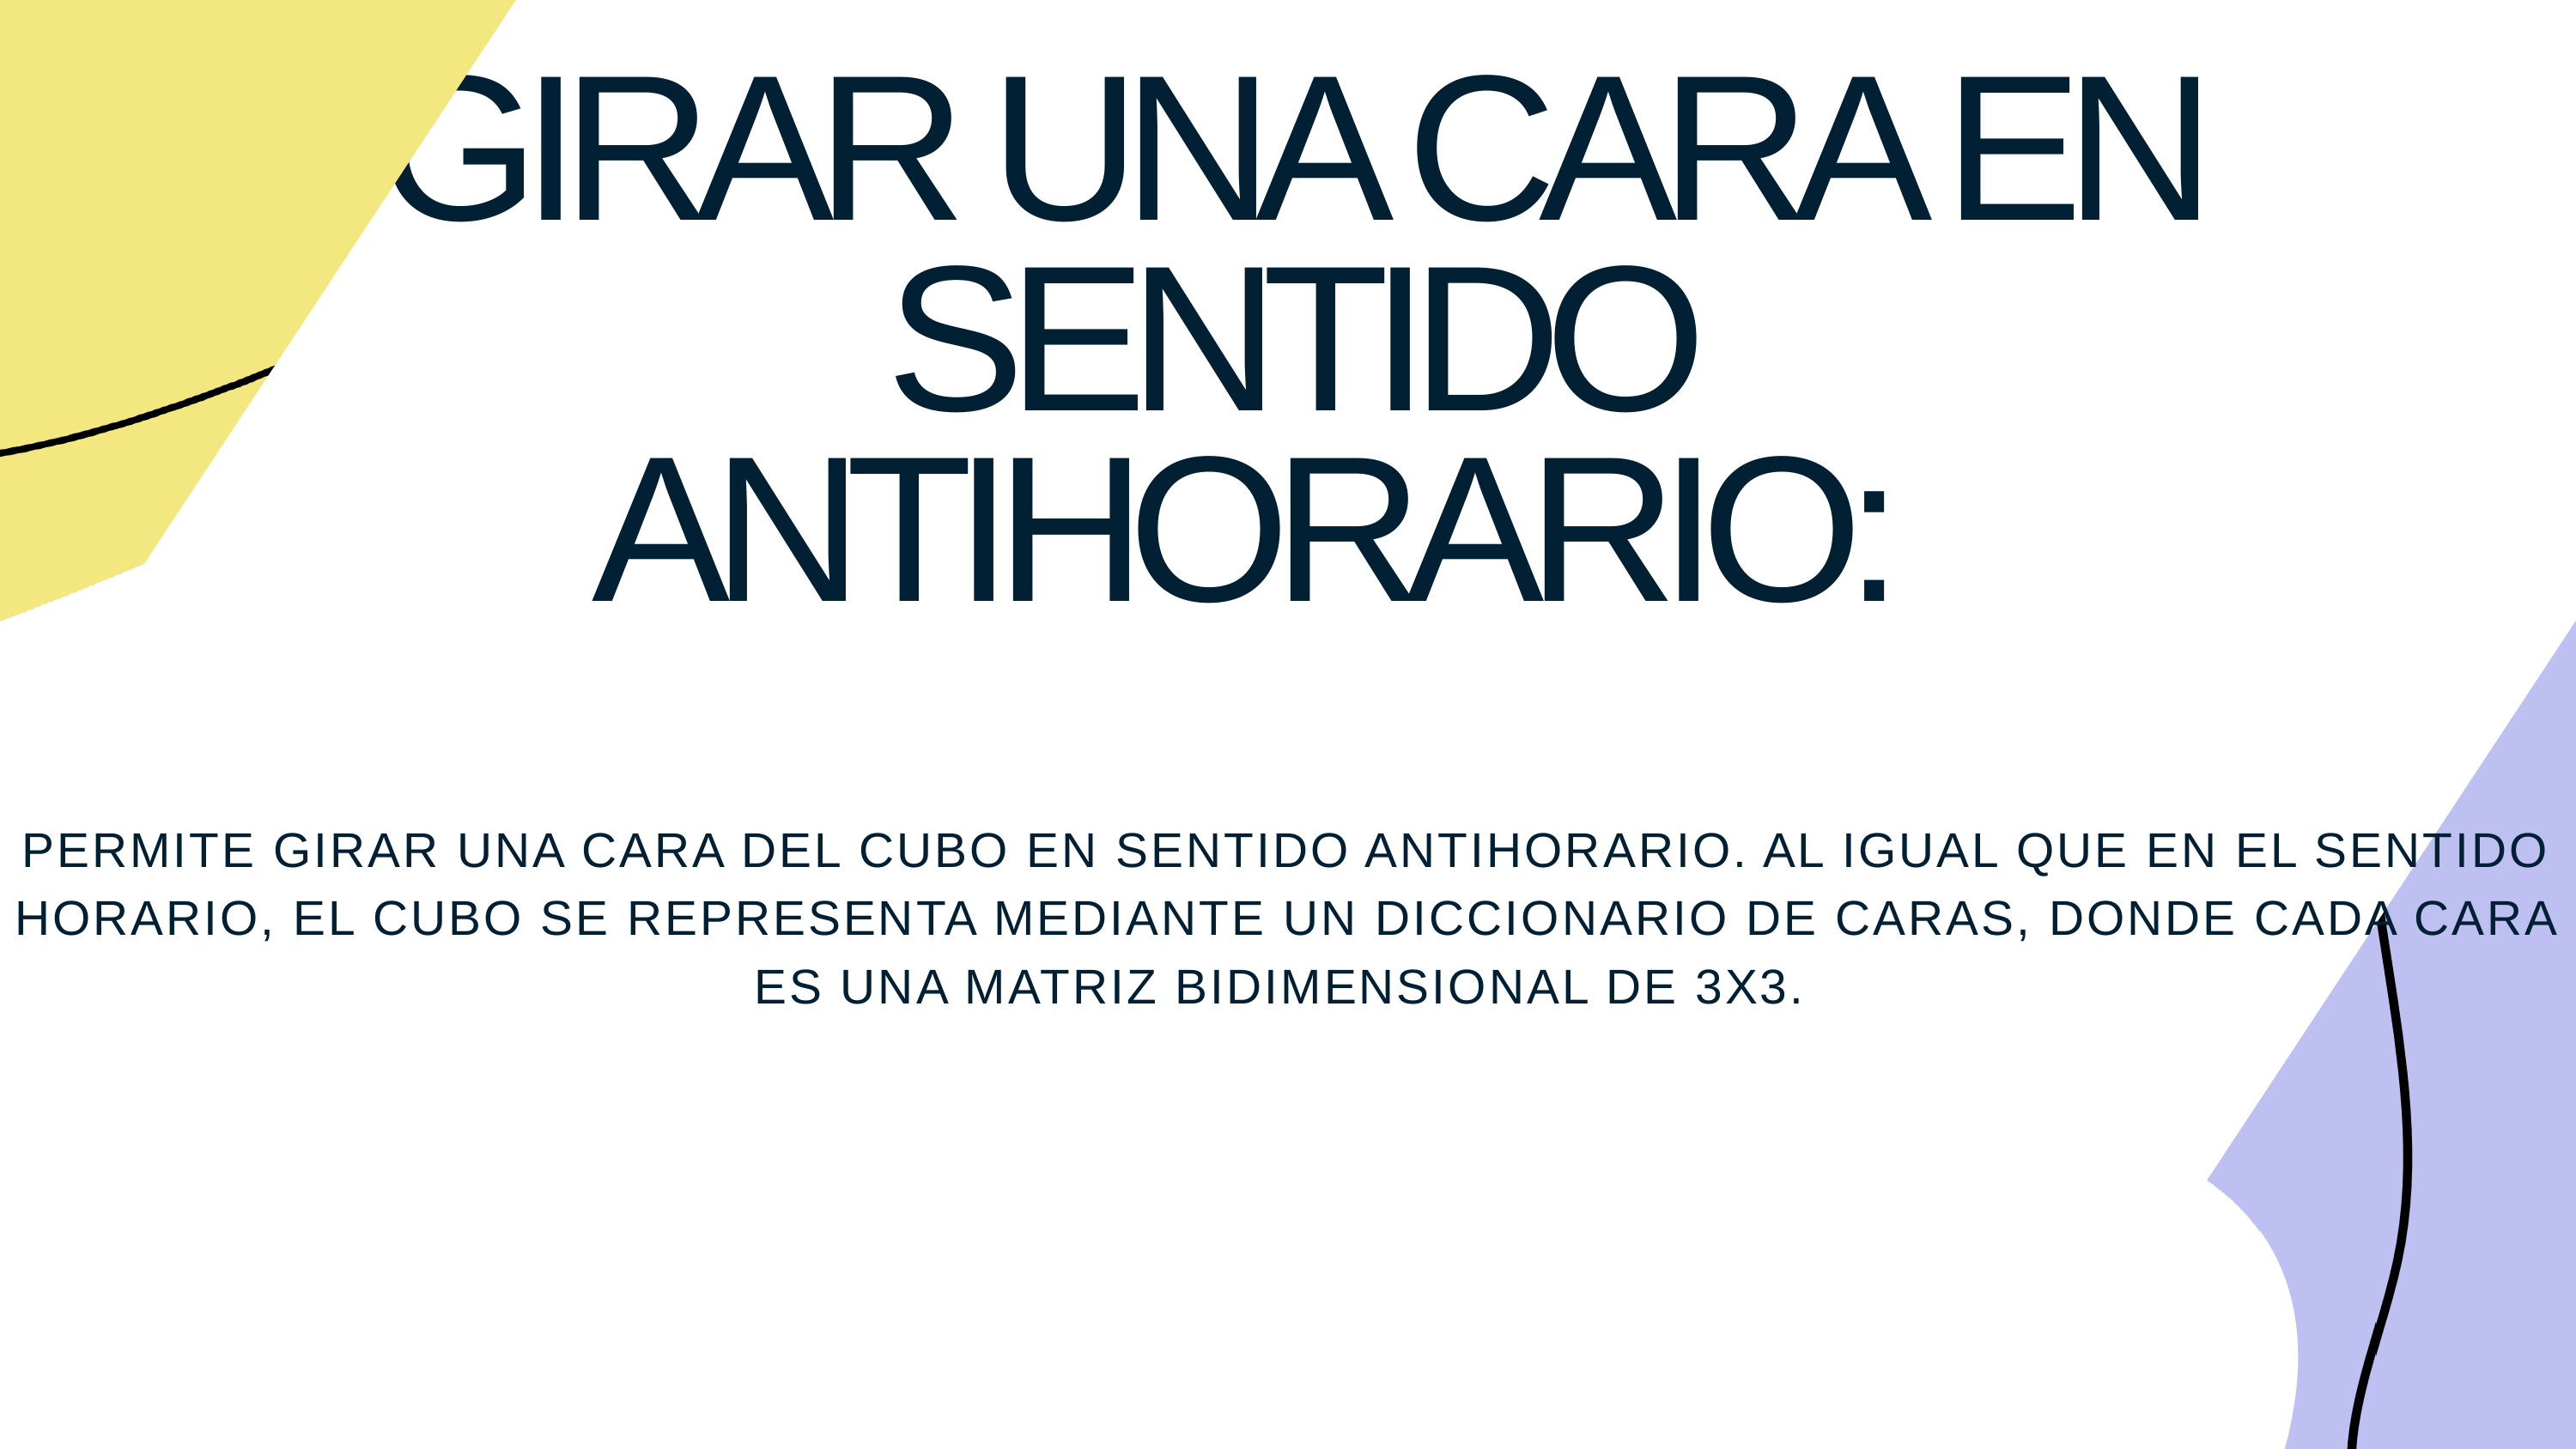

GIRAR UNA CARA EN SENTIDO ANTIHORARIO:

PERMITE GIRAR UNA CARA DEL CUBO EN SENTIDO ANTIHORARIO. AL IGUAL QUE EN EL SENTIDO HORARIO, EL CUBO SE REPRESENTA MEDIANTE UN DICCIONARIO DE CARAS, DONDE CADA CARA ES UNA MATRIZ BIDIMENSIONAL DE 3X3.